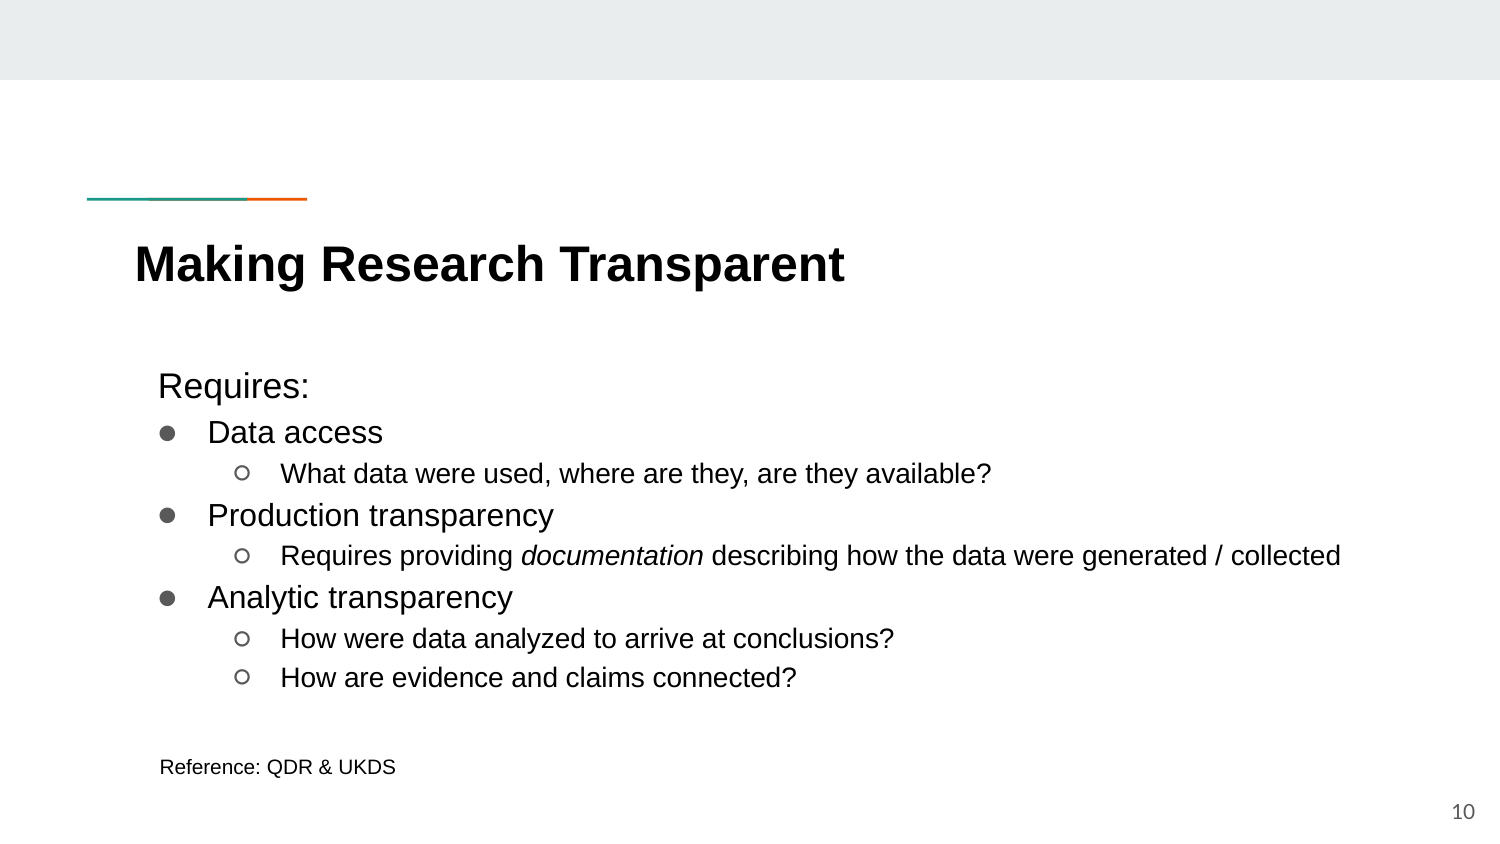

# Making Research Transparent
Requires:
Data access
What data were used, where are they, are they available?
Production transparency
Requires providing documentation describing how the data were generated / collected
Analytic transparency
How were data analyzed to arrive at conclusions?
How are evidence and claims connected?
Reference: QDR & UKDS
10